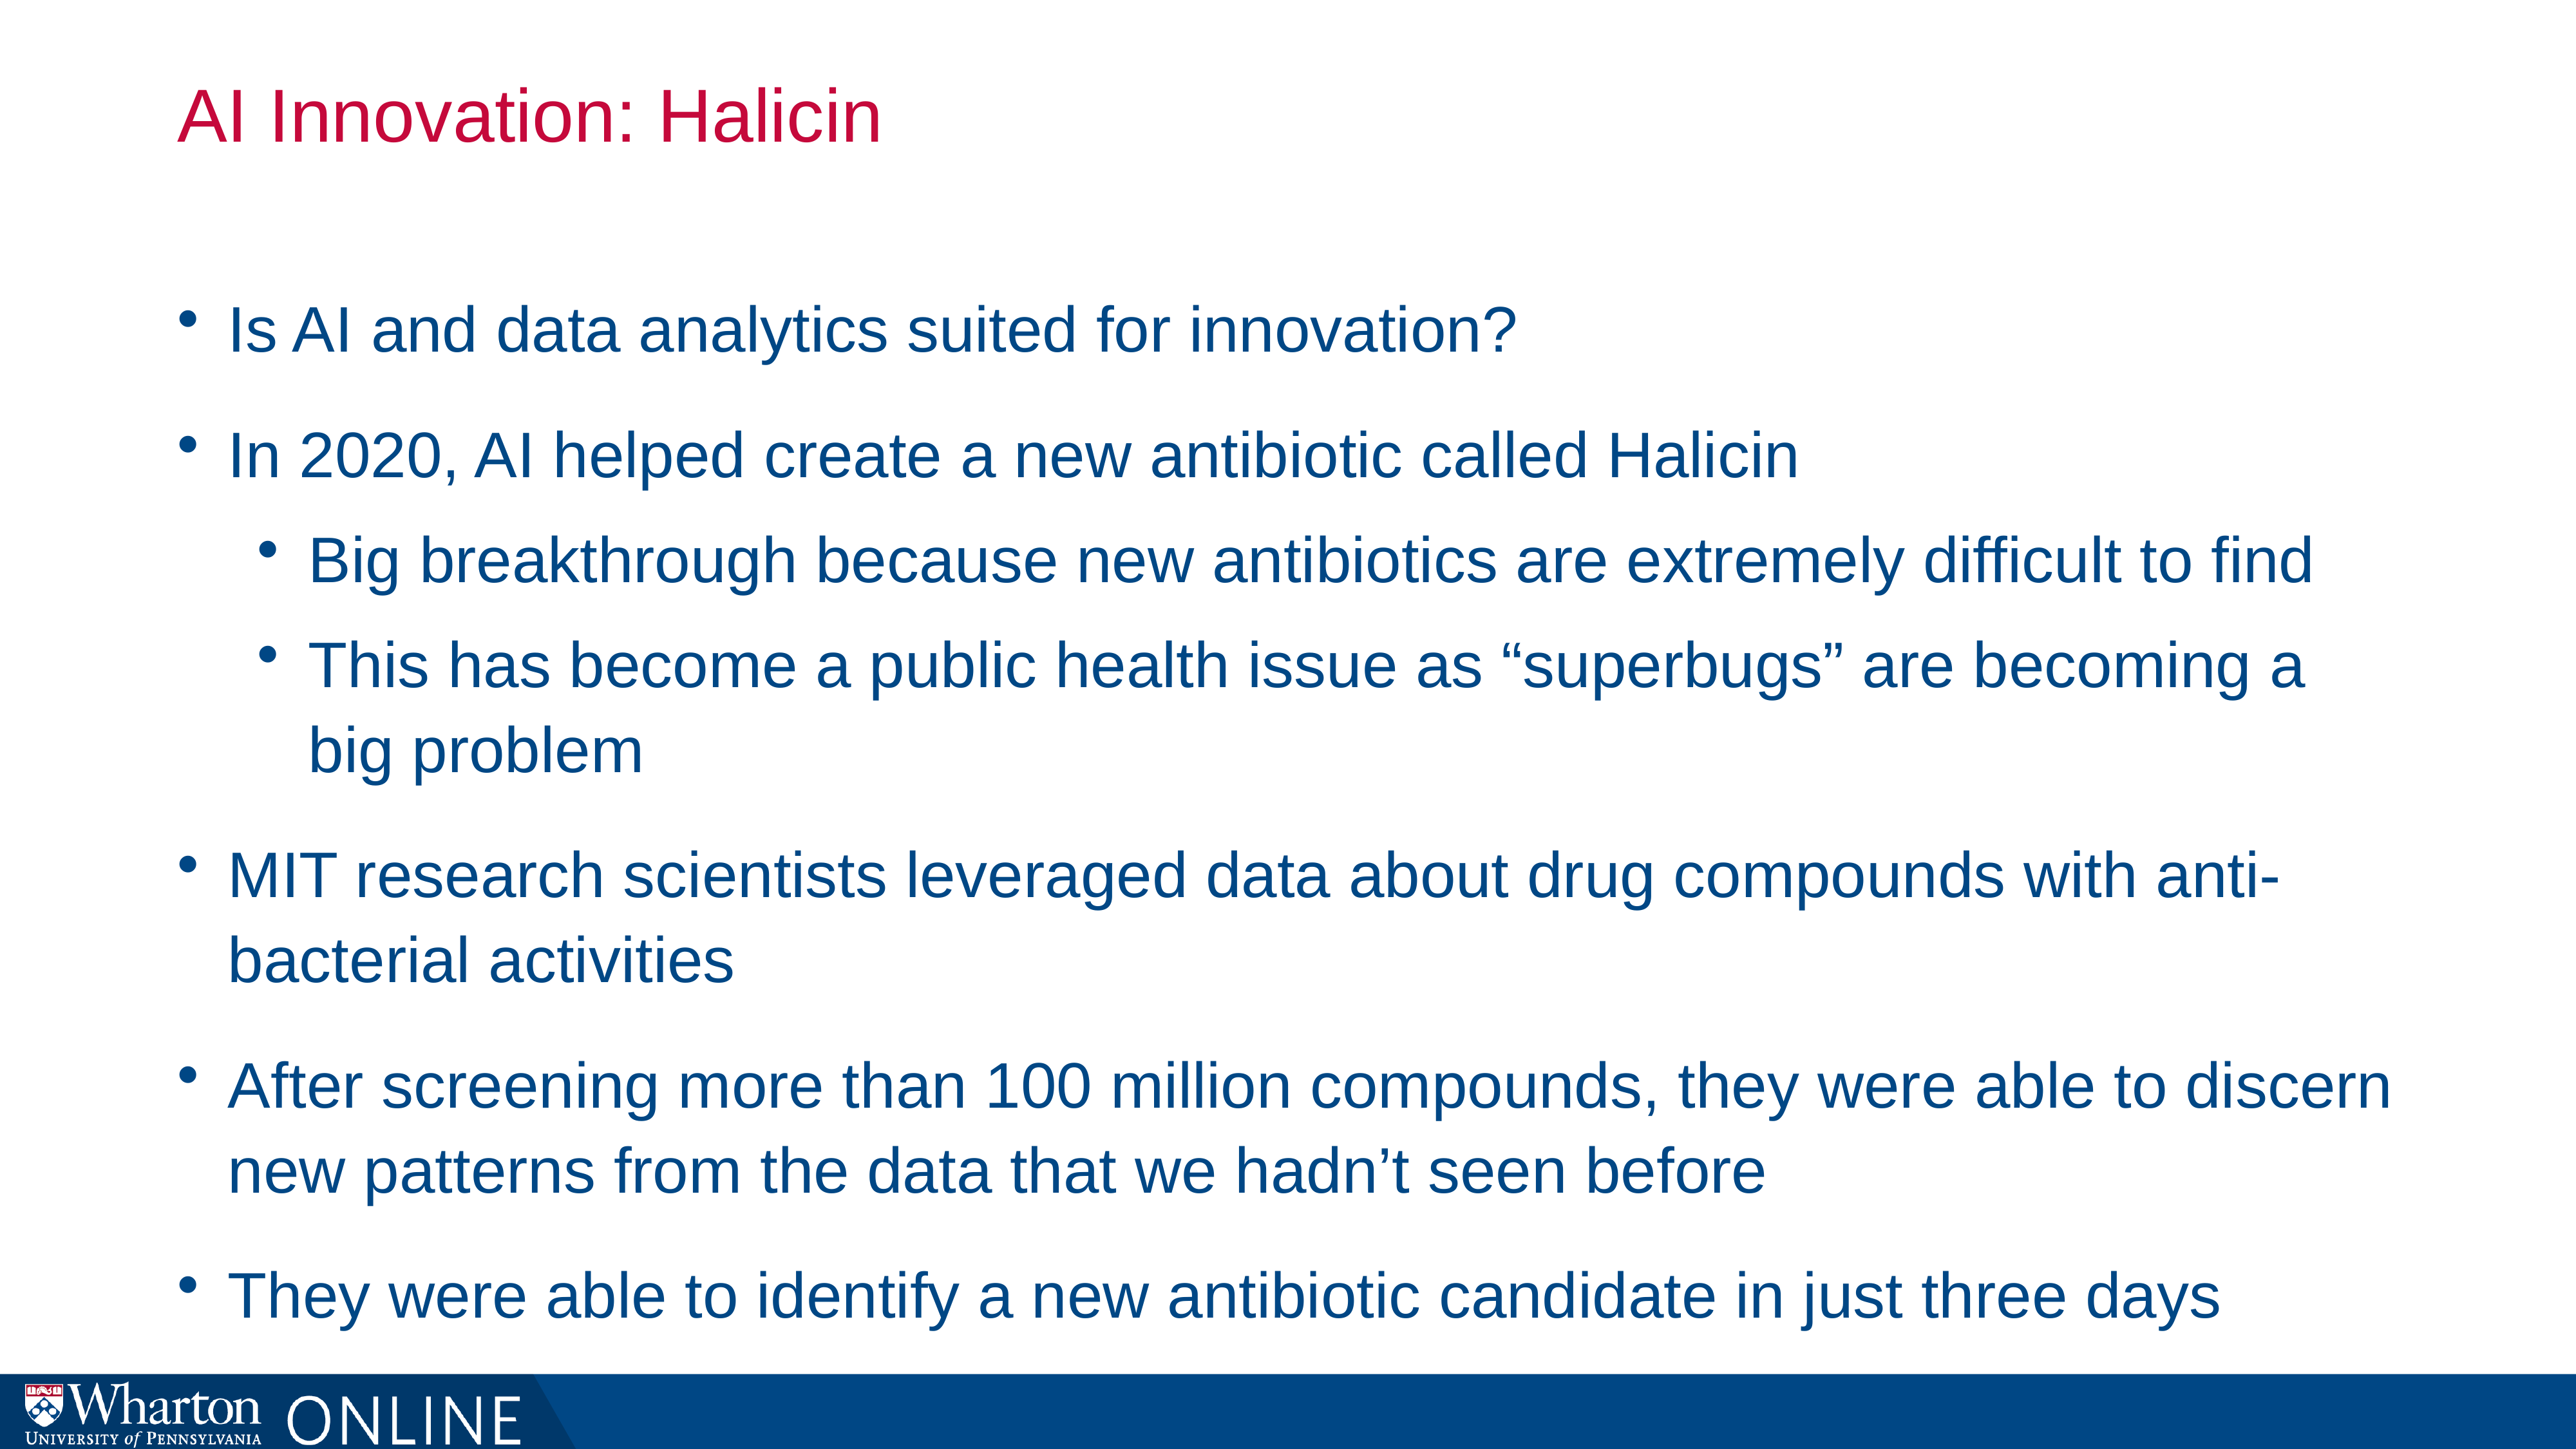

# AI Innovation: Halicin
Is AI and data analytics suited for innovation?
In 2020, AI helped create a new antibiotic called Halicin
Big breakthrough because new antibiotics are extremely difficult to find
This has become a public health issue as “superbugs” are becoming a big problem
MIT research scientists leveraged data about drug compounds with anti-bacterial activities
After screening more than 100 million compounds, they were able to discern new patterns from the data that we hadn’t seen before
They were able to identify a new antibiotic candidate in just three days